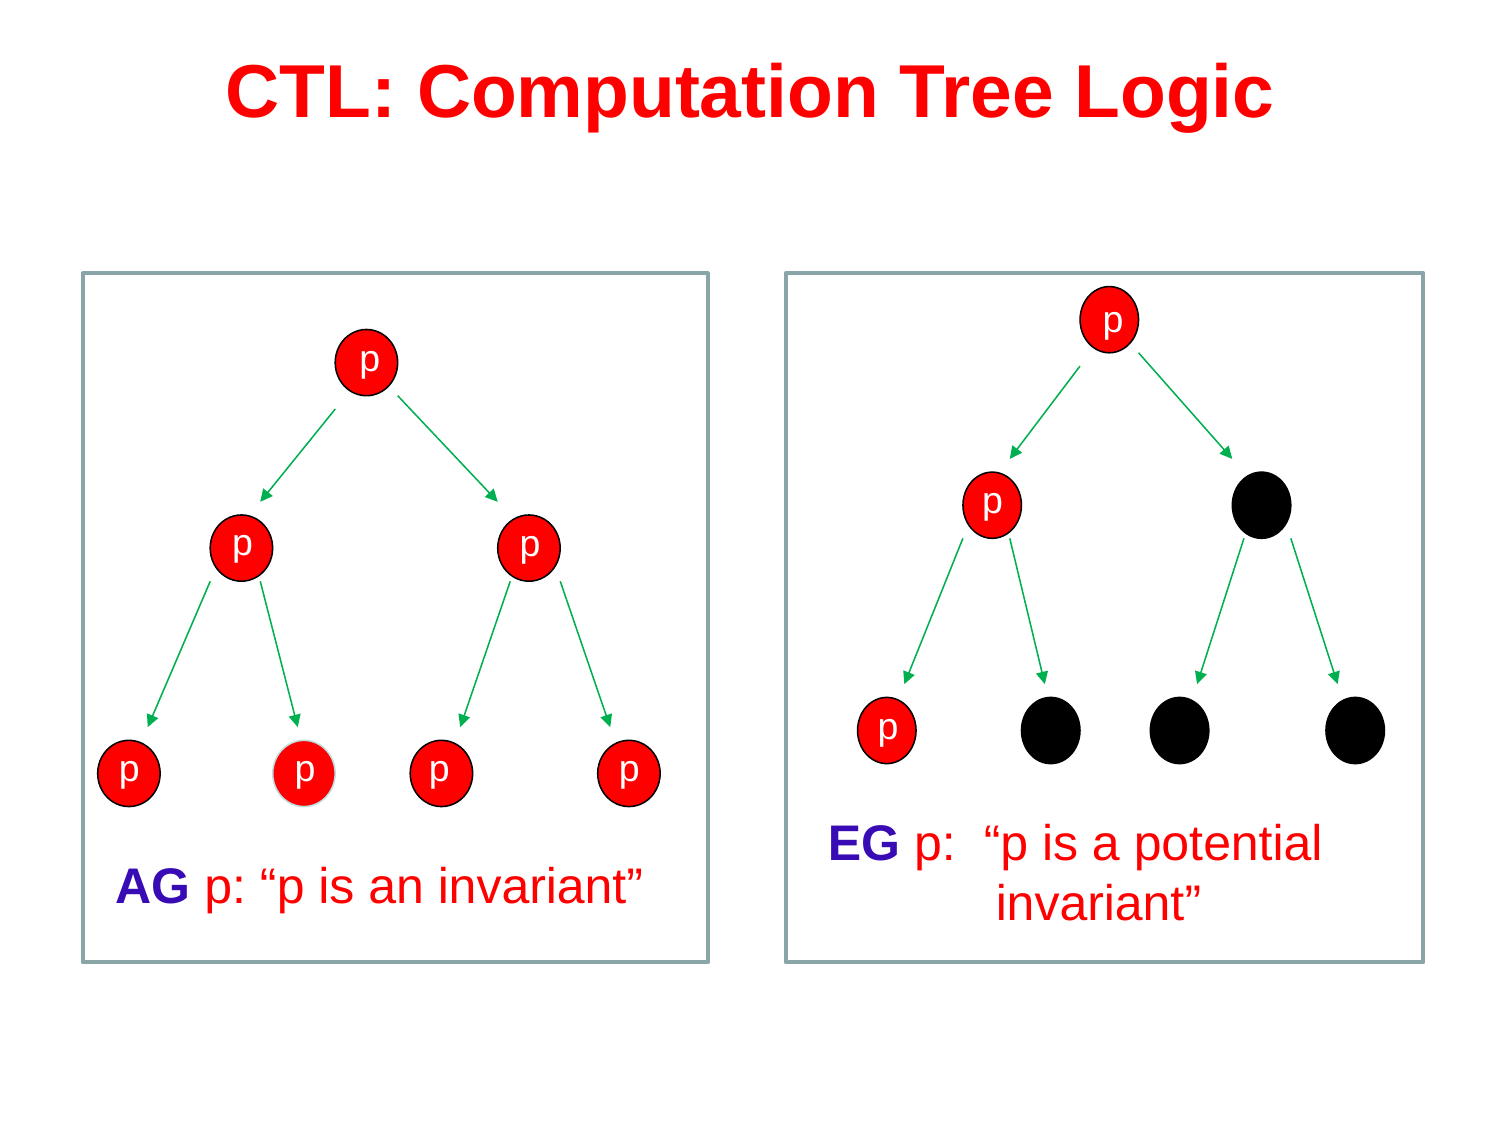

CTL: Computation Tree Logic

EG p:  “p is a potential
            invariant”
p
p

AG p: “p is an invariant”
p
p
p
p
p
p
p
p